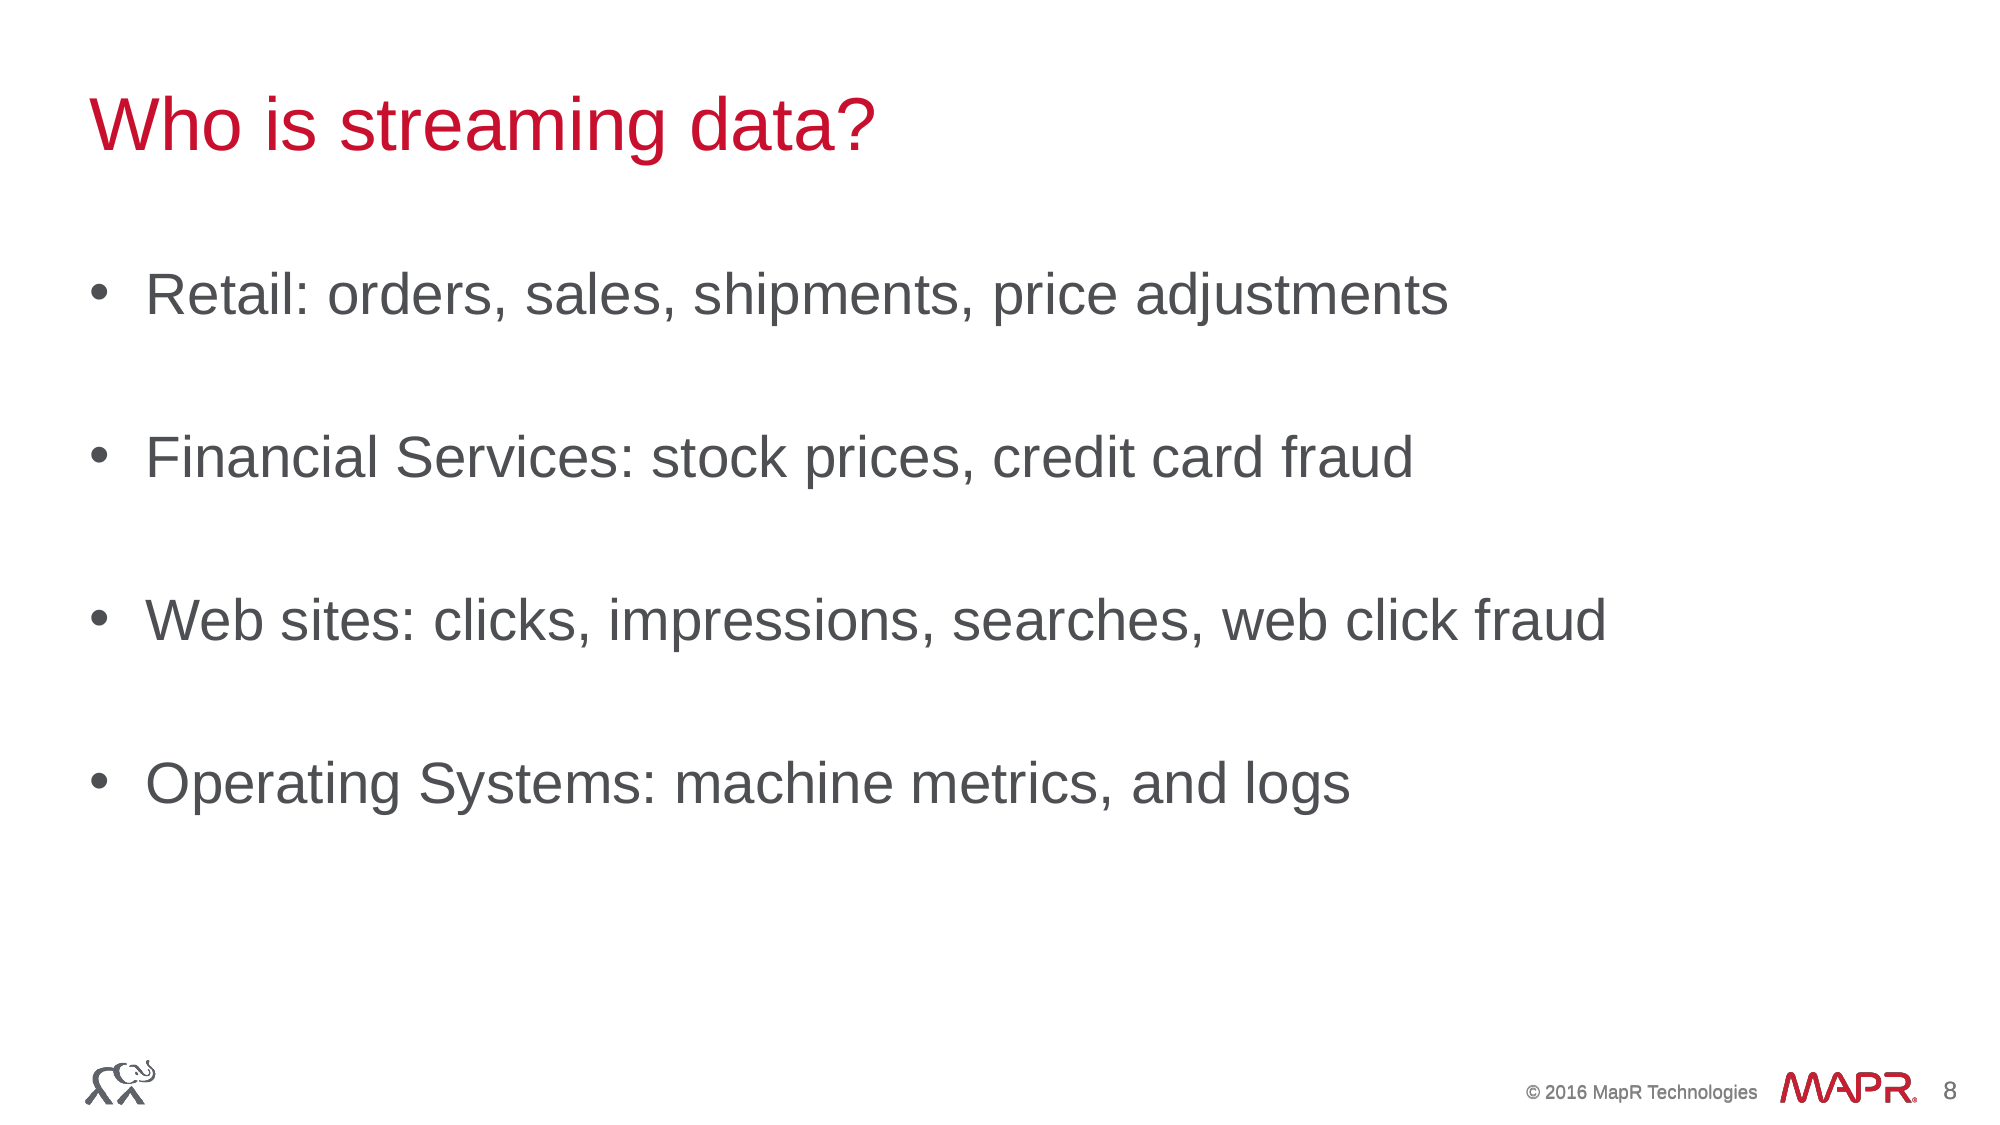

# Who is streaming data?
Retail: orders, sales, shipments, price adjustments

Financial Services: stock prices, credit card fraud

Web sites: clicks, impressions, searches, web click fraud

Operating Systems: machine metrics, and logs